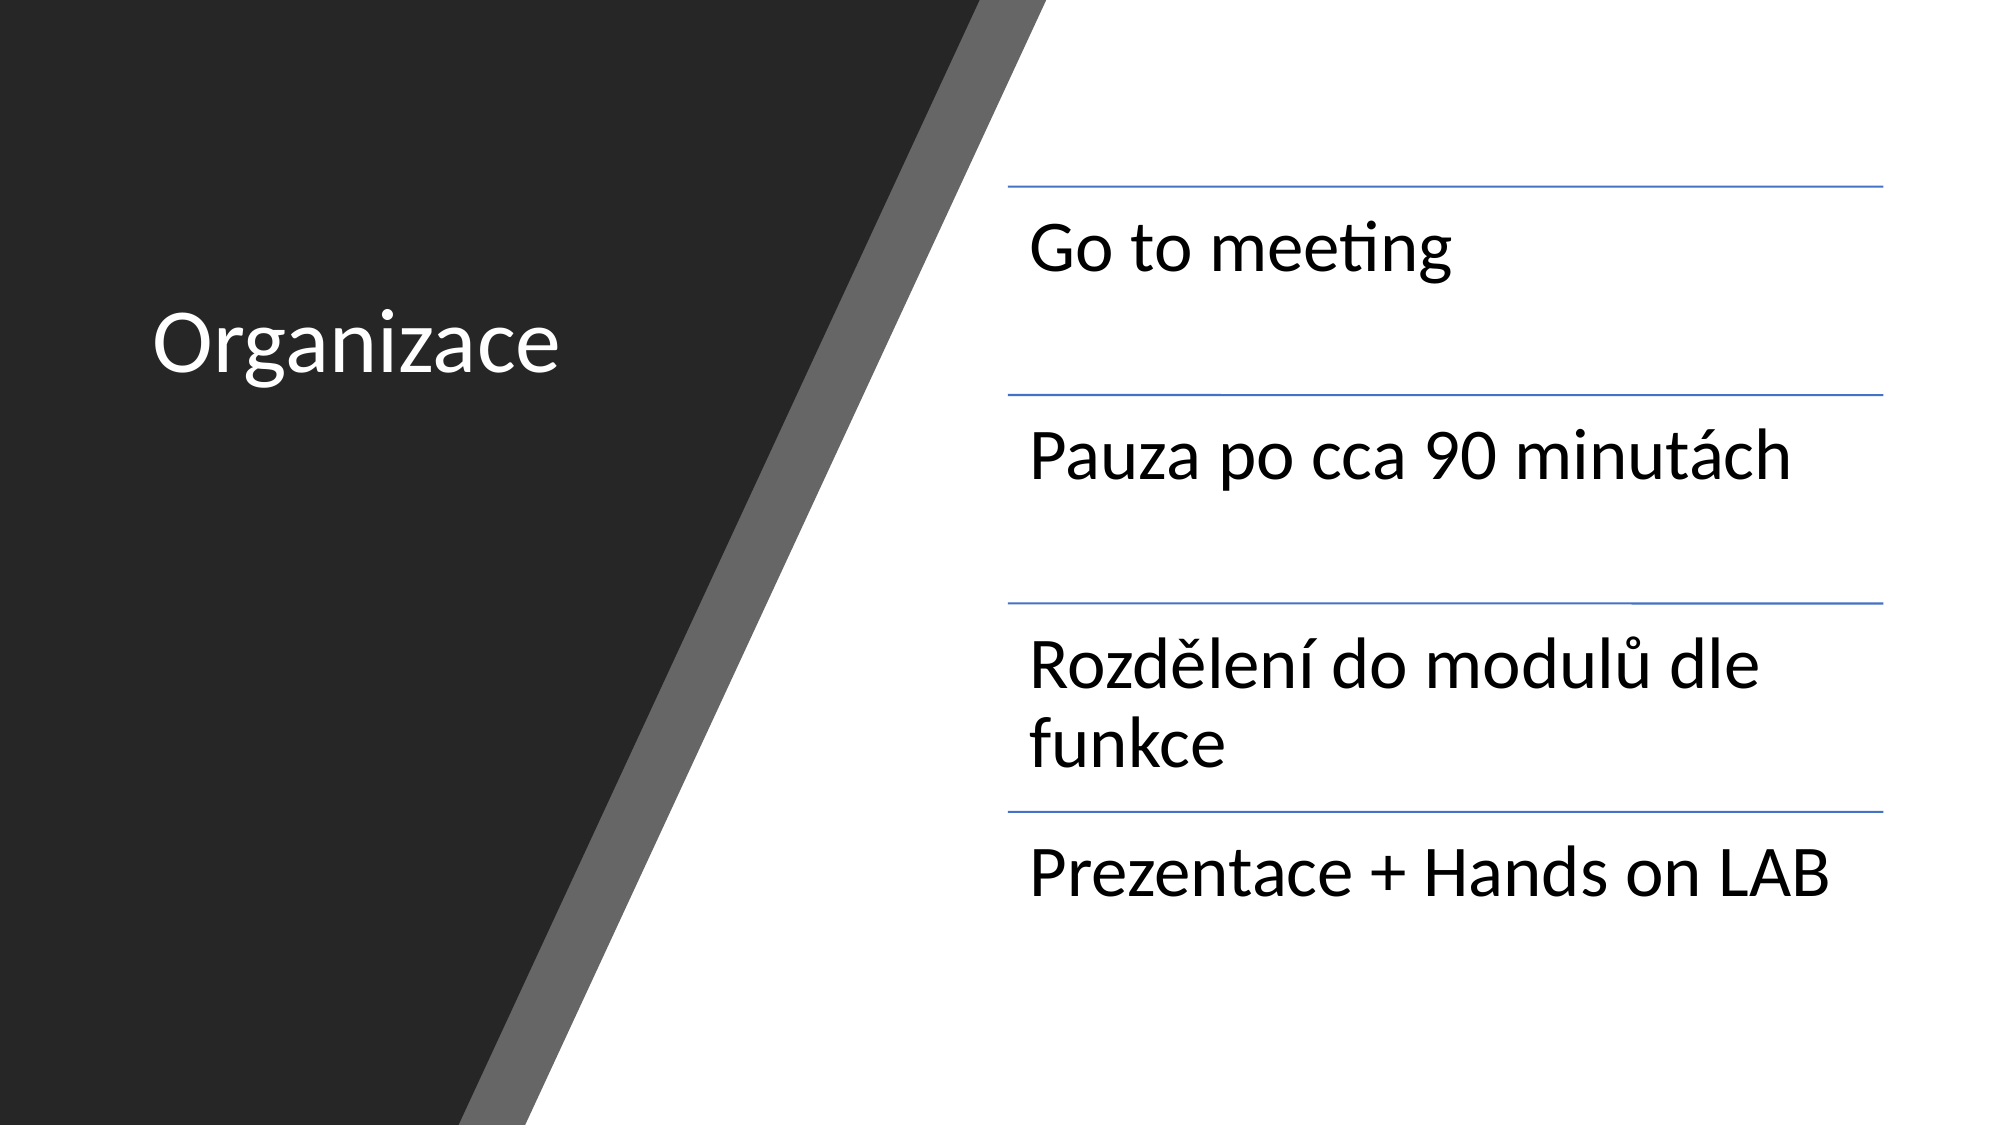

# Organizace
Go to meeting
Pauza po cca 90 minutách
Rozdělení do modulů dle funkce
Prezentace + Hands on LAB